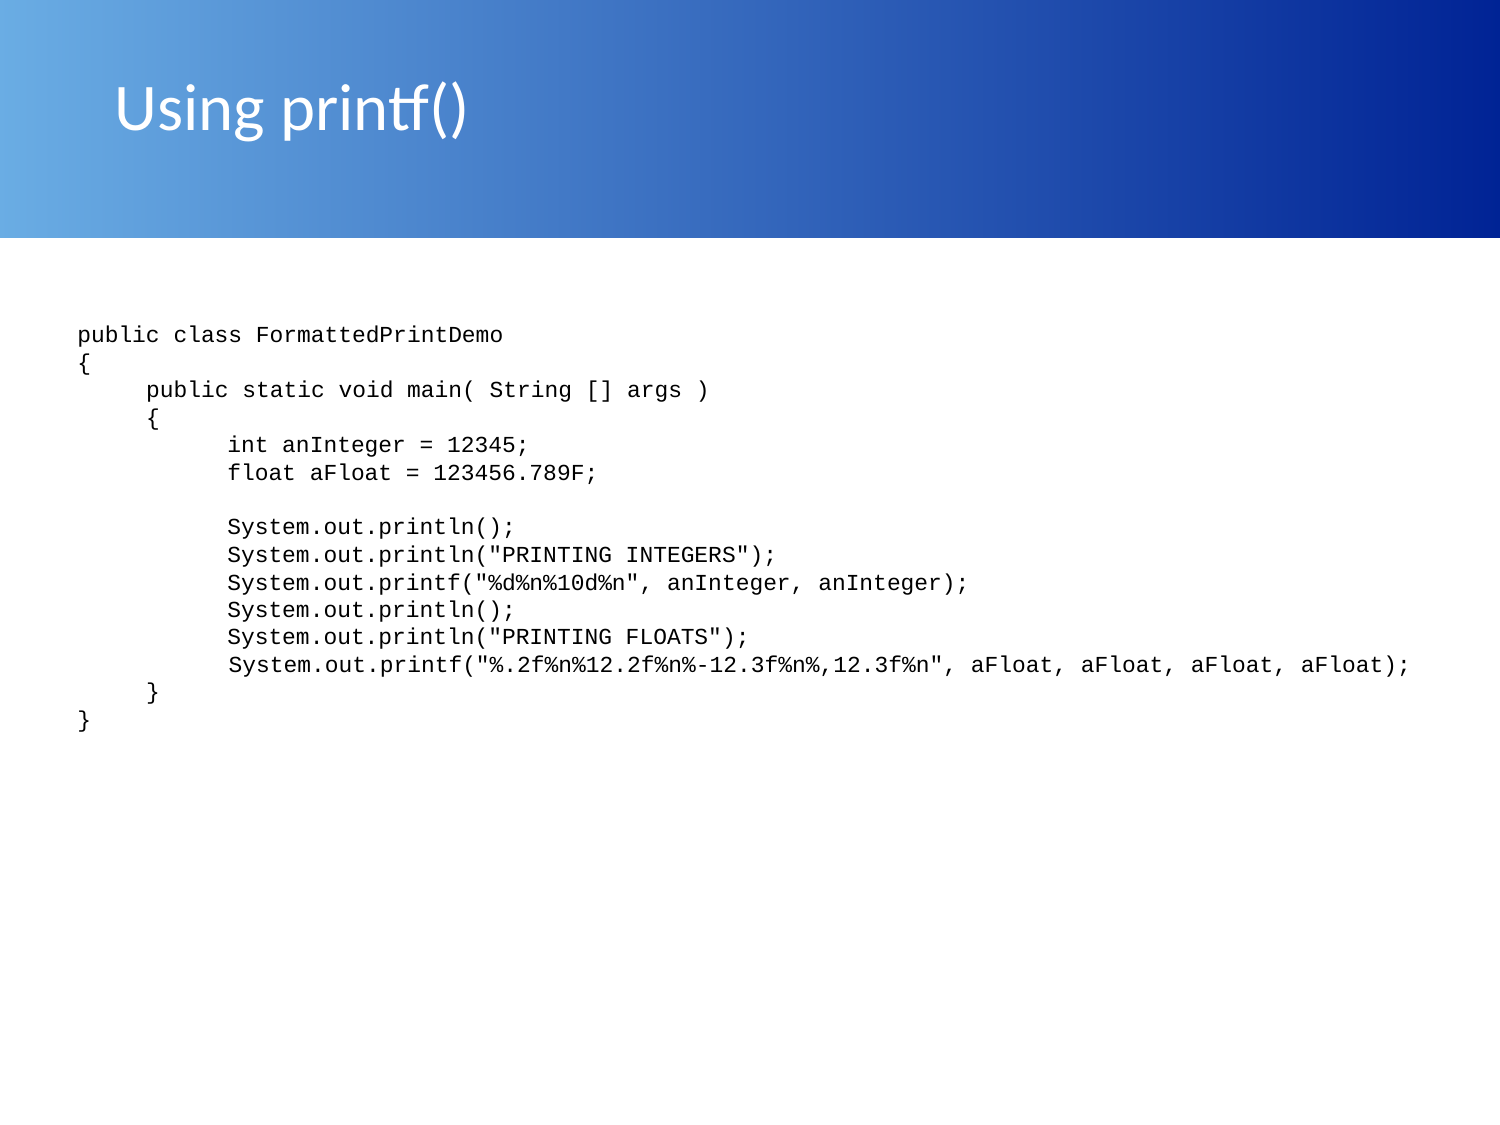

# Using printf()

public class FormattedPrintDemo
{
     public static void main( String [] args )
     {
       	int anInteger = 12345;
       	float aFloat = 123456.789F;

	System.out.println();
	System.out.println("PRINTING INTEGERS");
	System.out.printf("%d%n%10d%n", anInteger, anInteger);
	System.out.println();
	System.out.println("PRINTING FLOATS");
           System.out.printf("%.2f%n%12.2f%n%-12.3f%n%,12.3f%n", aFloat, aFloat, aFloat, aFloat);
     }
}